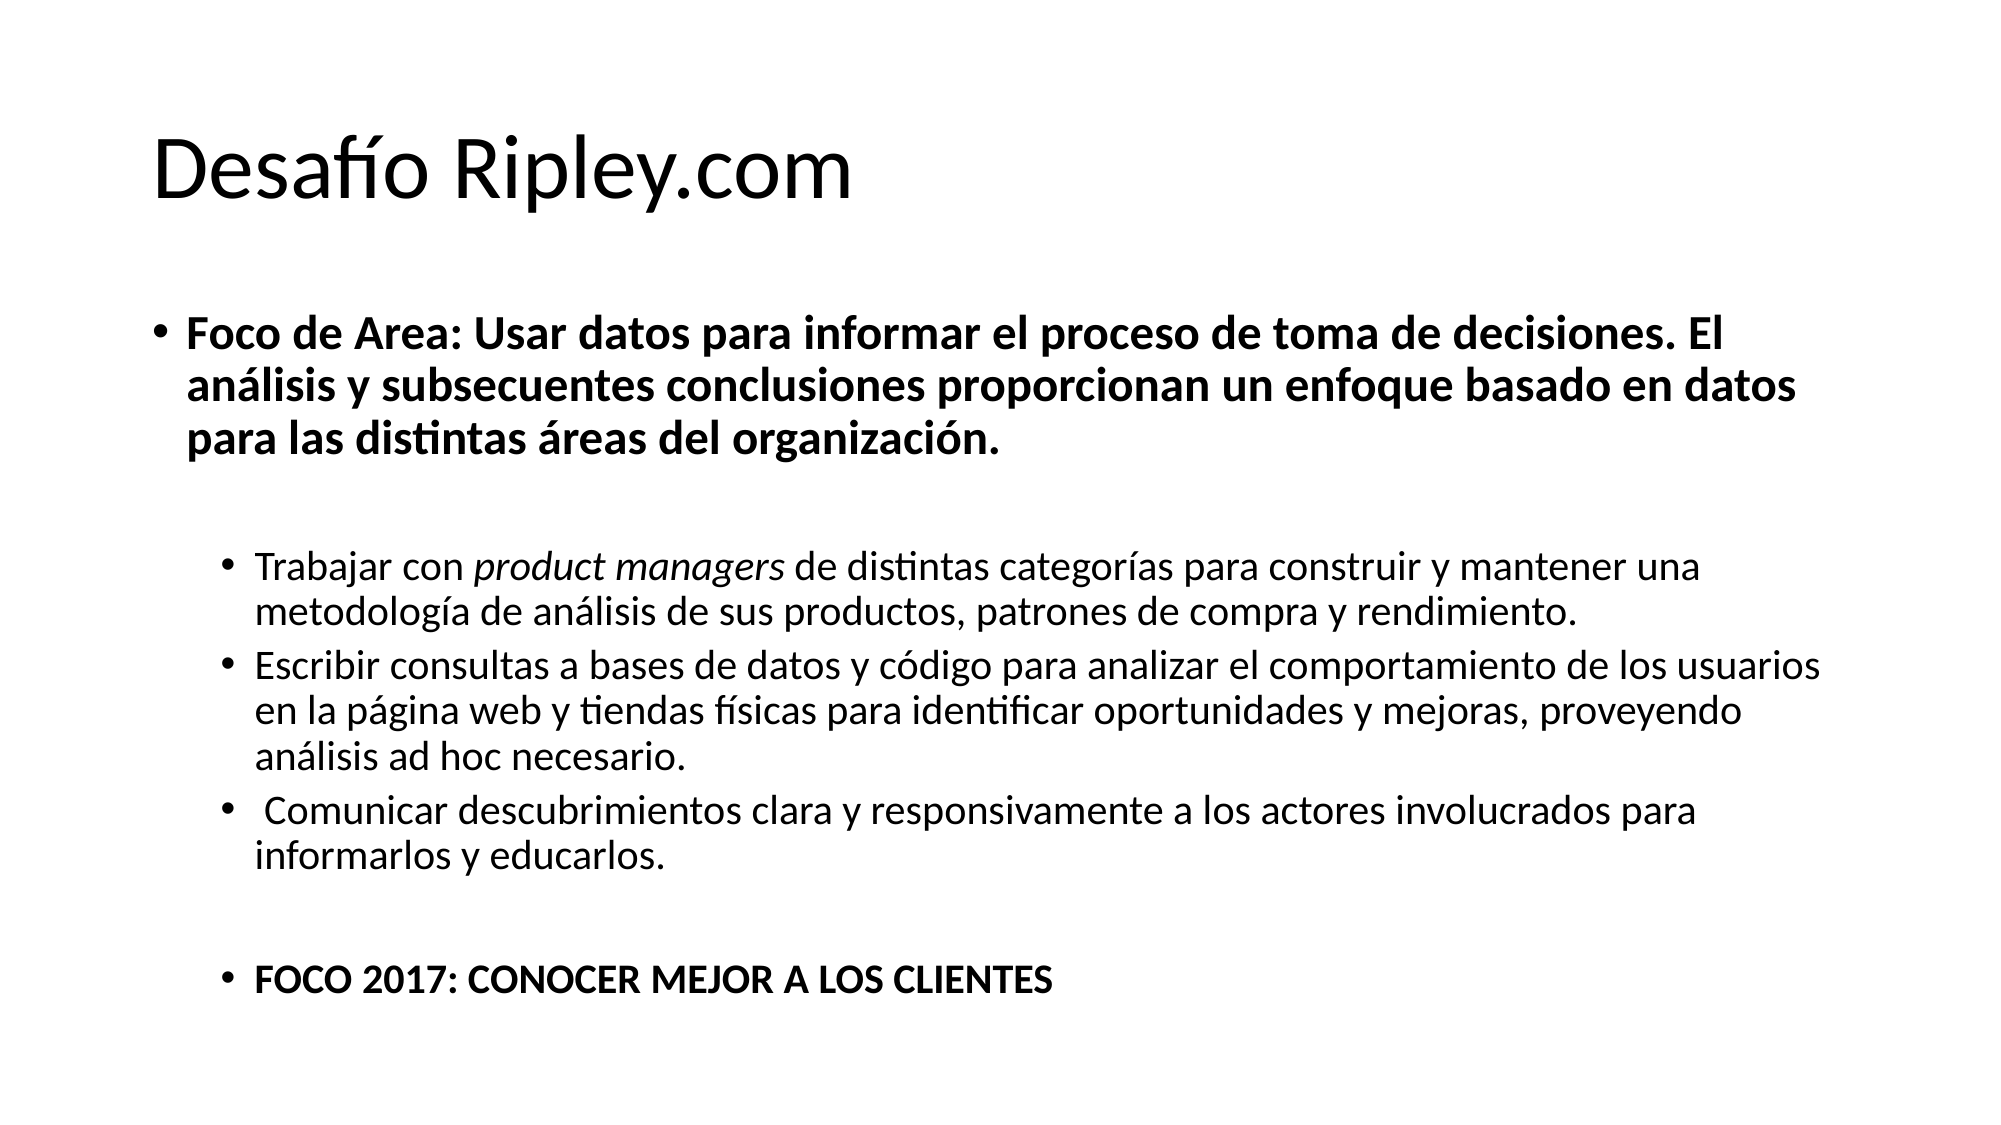

# Desafío Ripley.com
Foco de Area: Usar datos para informar el proceso de toma de decisiones. El análisis y subsecuentes conclusiones proporcionan un enfoque basado en datos para las distintas áreas del organización.

Trabajar con product managers de distintas categorías para construir y mantener una metodología de análisis de sus productos, patrones de compra y rendimiento.
Escribir consultas a bases de datos y código para analizar el comportamiento de los usuarios en la página web y tiendas físicas para identificar oportunidades y mejoras, proveyendo análisis ad hoc necesario.
 Comunicar descubrimientos clara y responsivamente a los actores involucrados para informarlos y educarlos.

FOCO 2017: CONOCER MEJOR A LOS CLIENTES